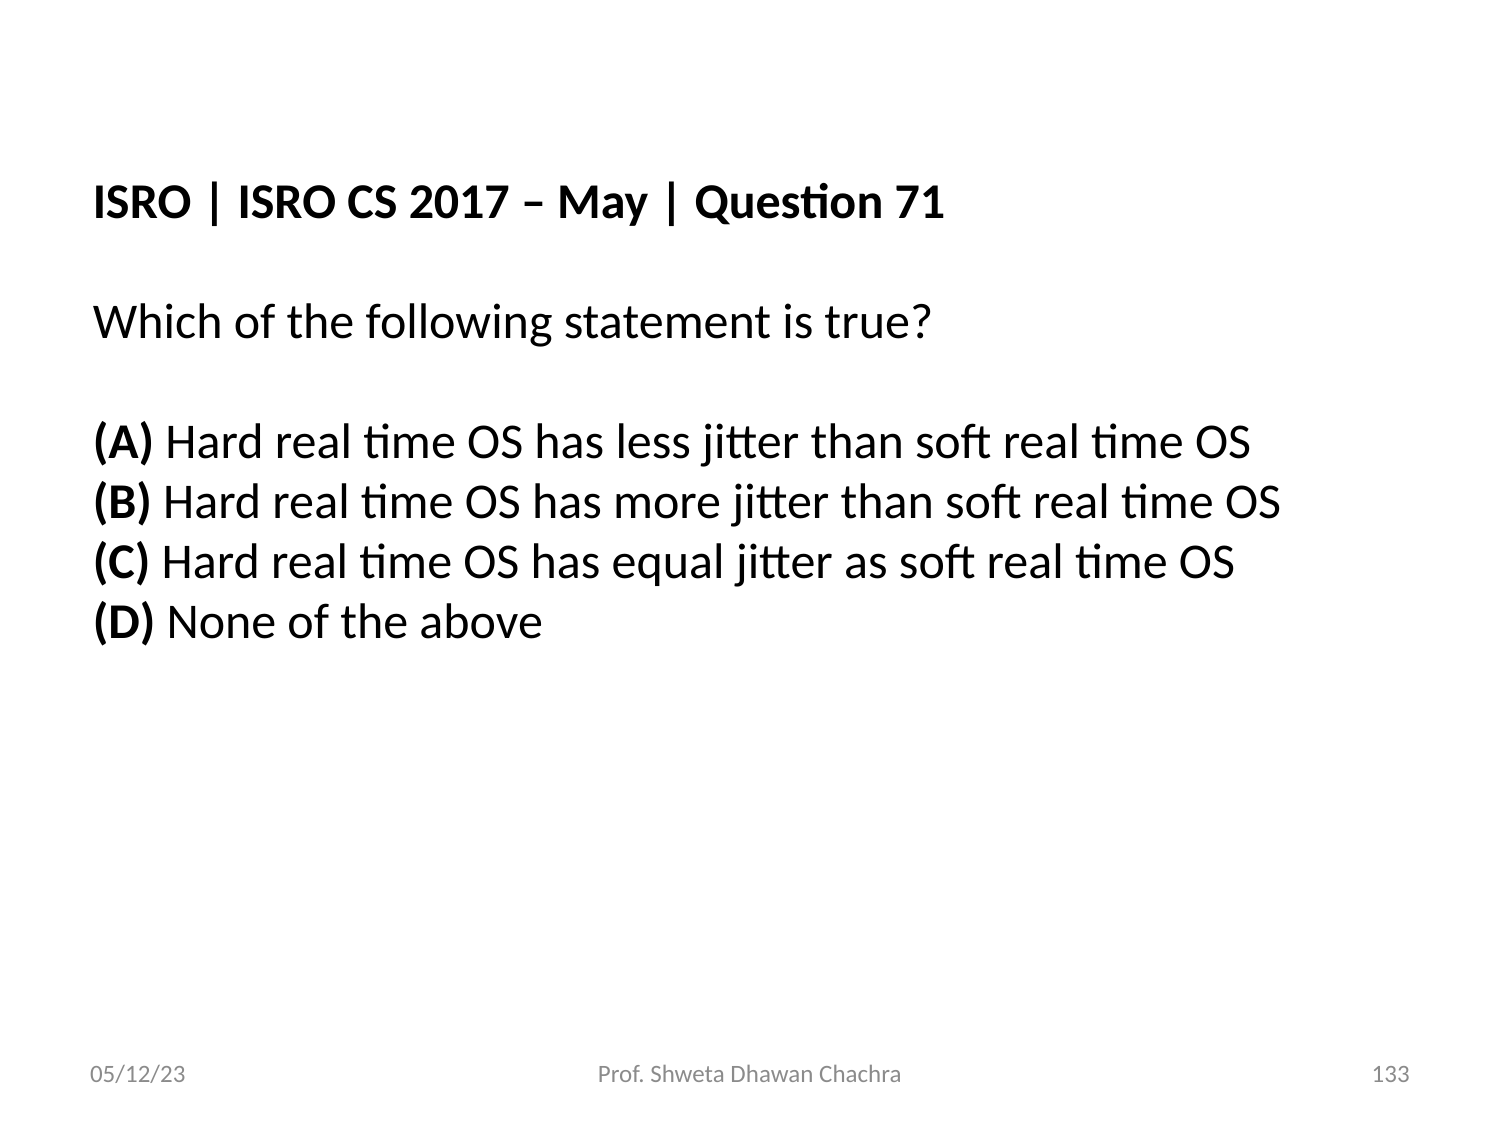

ISRO | ISRO CS 2017 – May | Question 71

Which of the following statement is true?
(A) Hard real time OS has less jitter than soft real time OS
(B) Hard real time OS has more jitter than soft real time OS
(C) Hard real time OS has equal jitter as soft real time OS
(D) None of the above
05/12/23
Prof. Shweta Dhawan Chachra
133